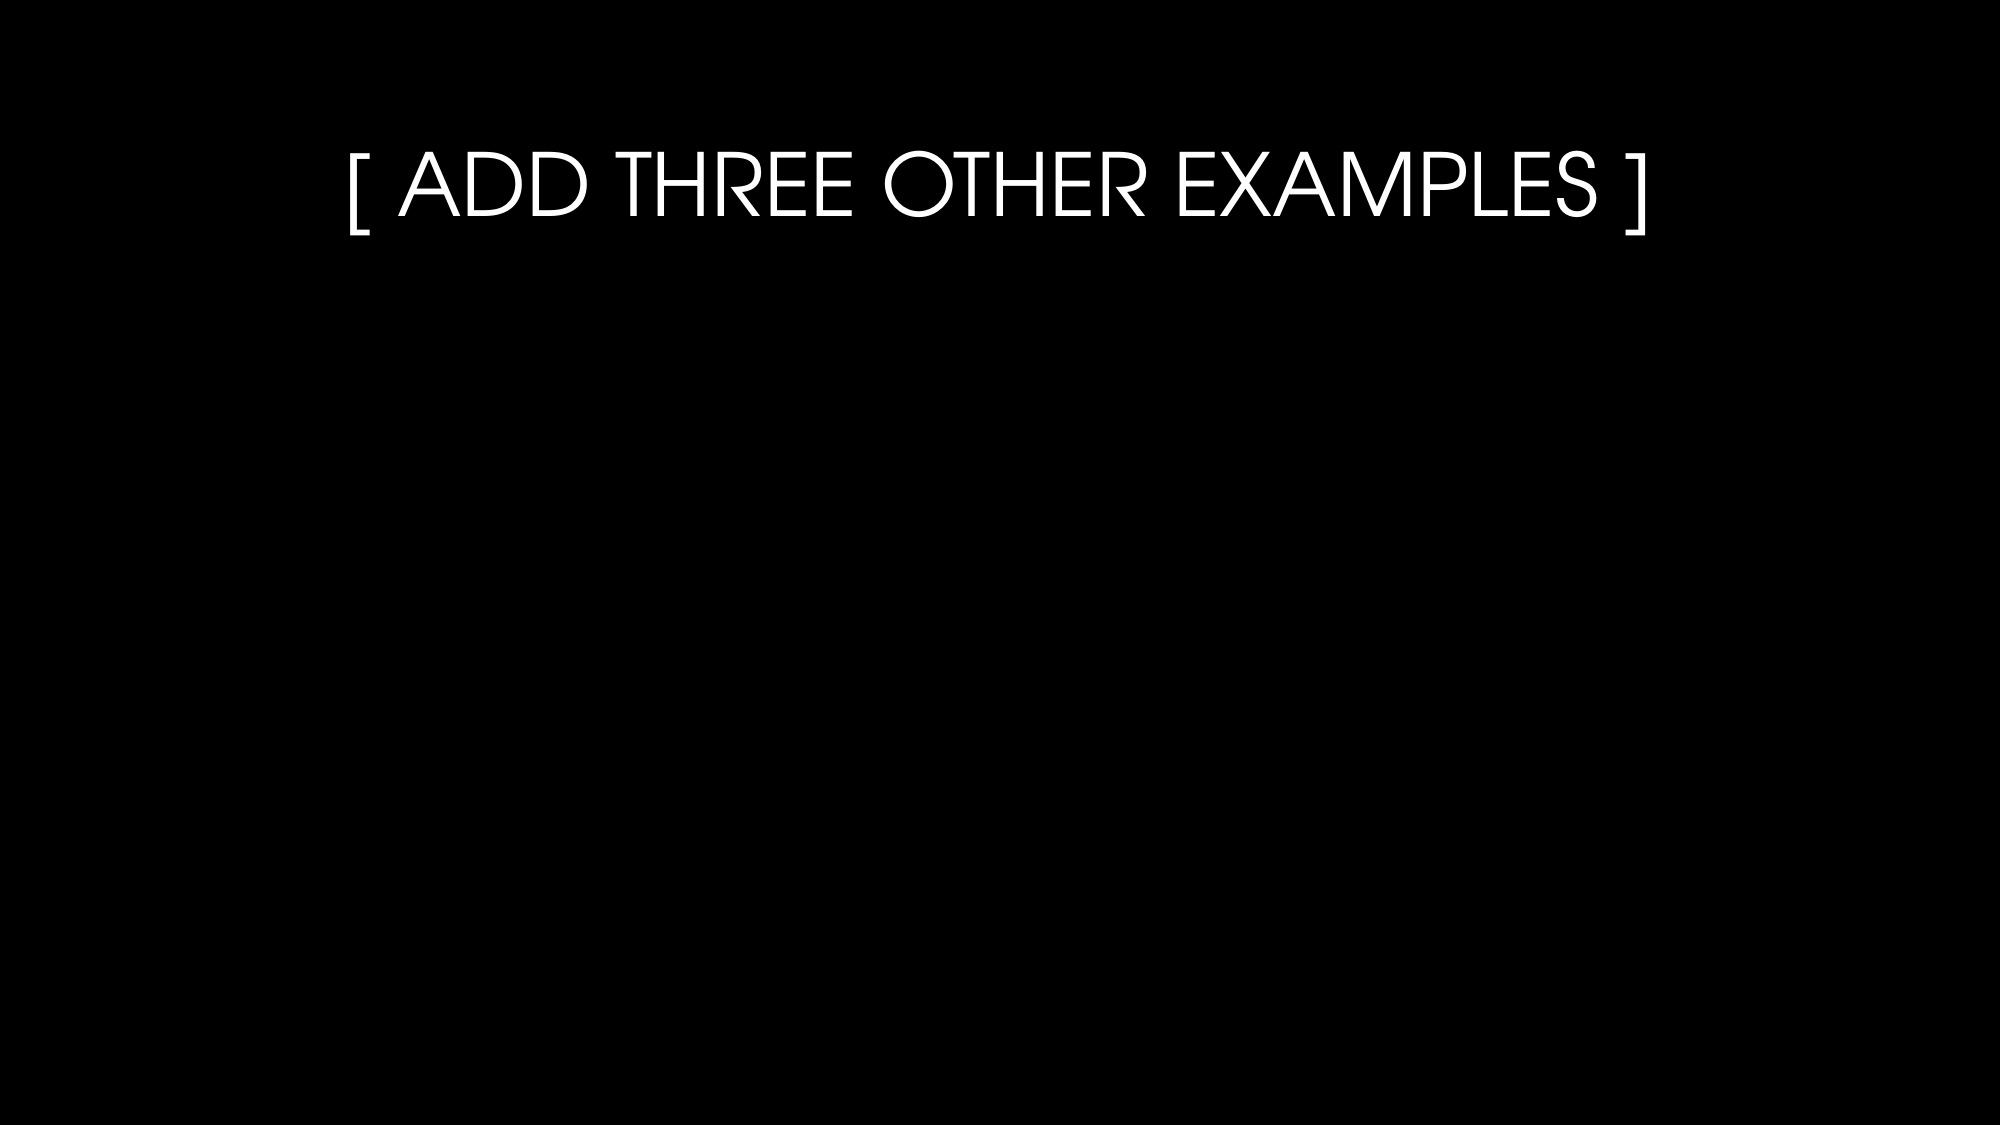

# [ ADD THREE OTHER EXAMPLES ]